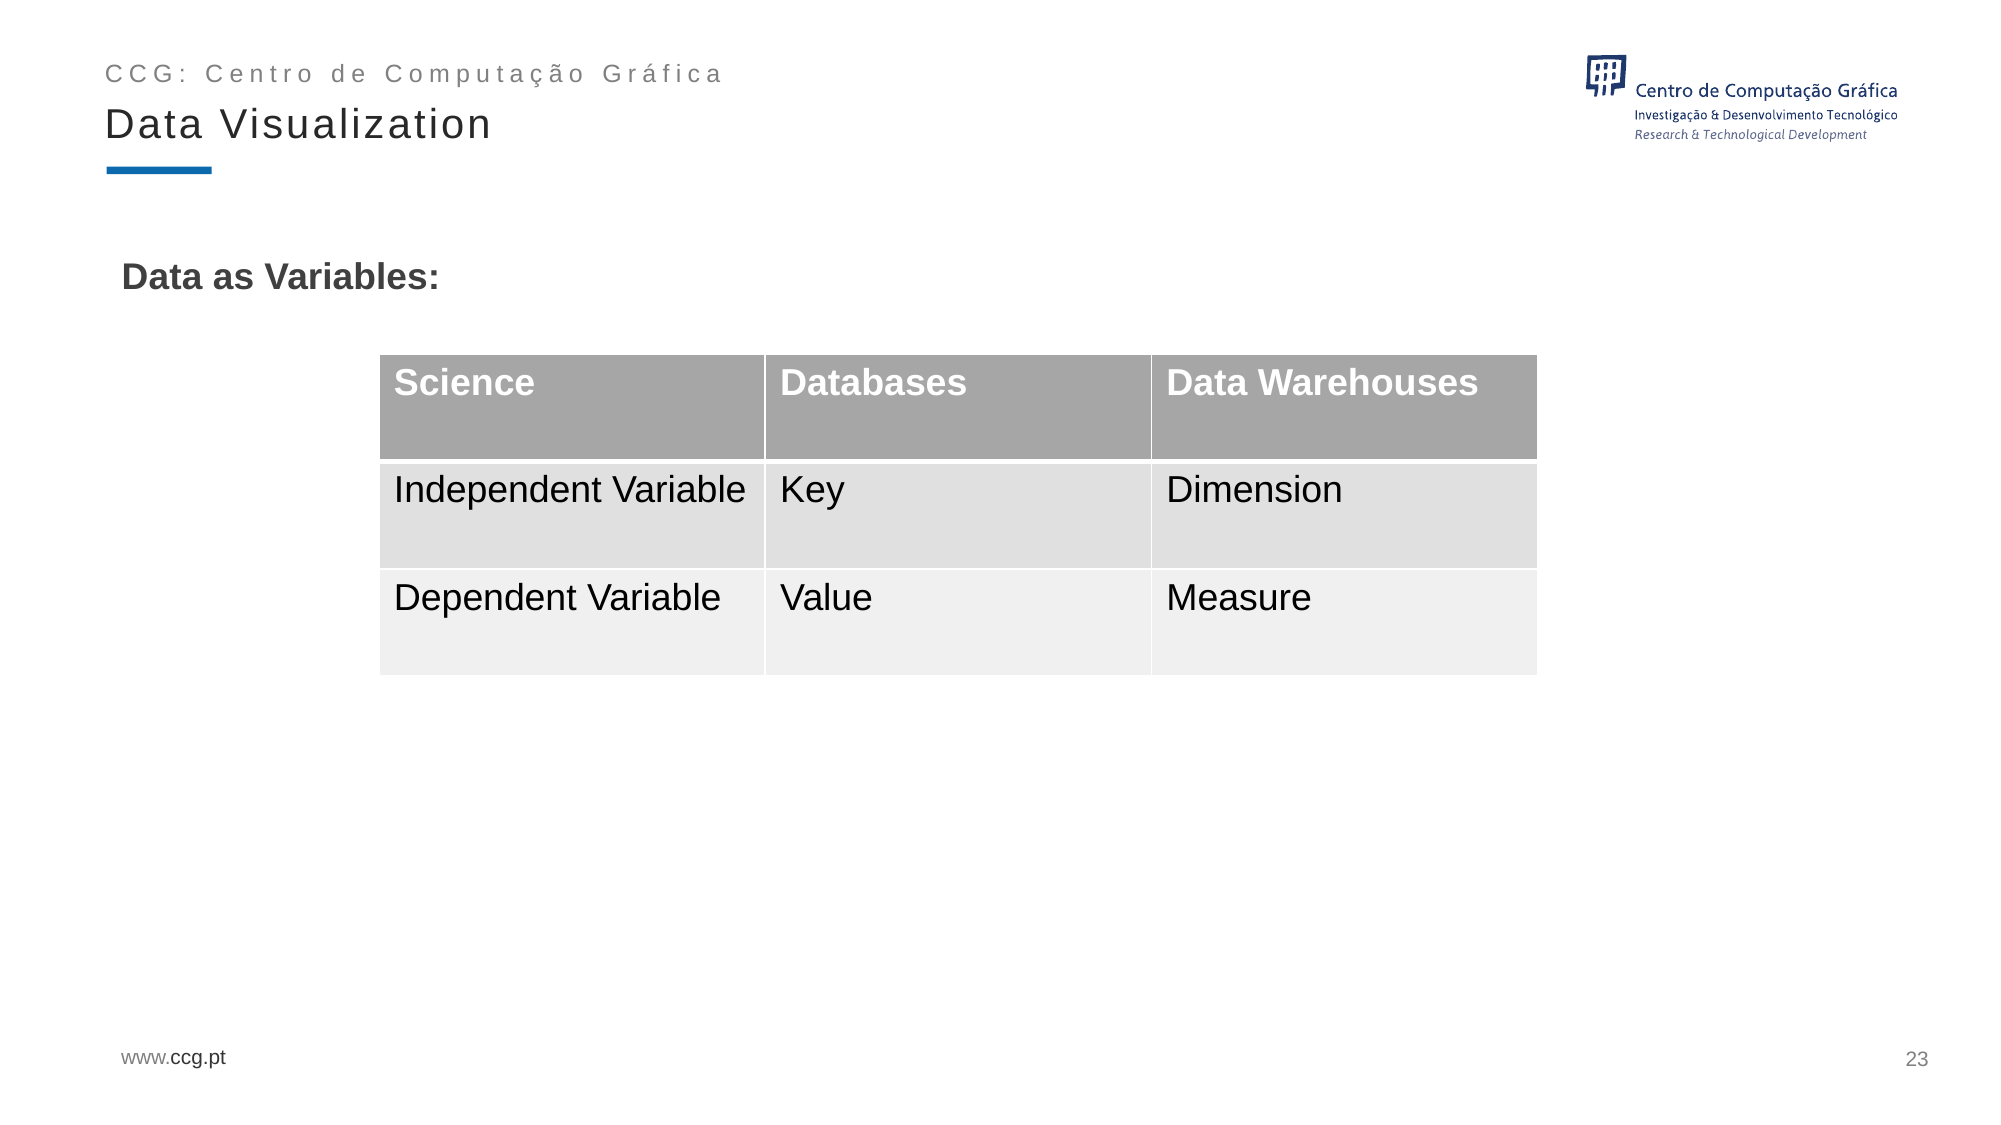

Data Visualization
# Data as Variables:
| Science | Databases | Data Warehouses |
| --- | --- | --- |
| Independent Variable | Key | Dimension |
| Dependent Variable | Value | Measure |
23